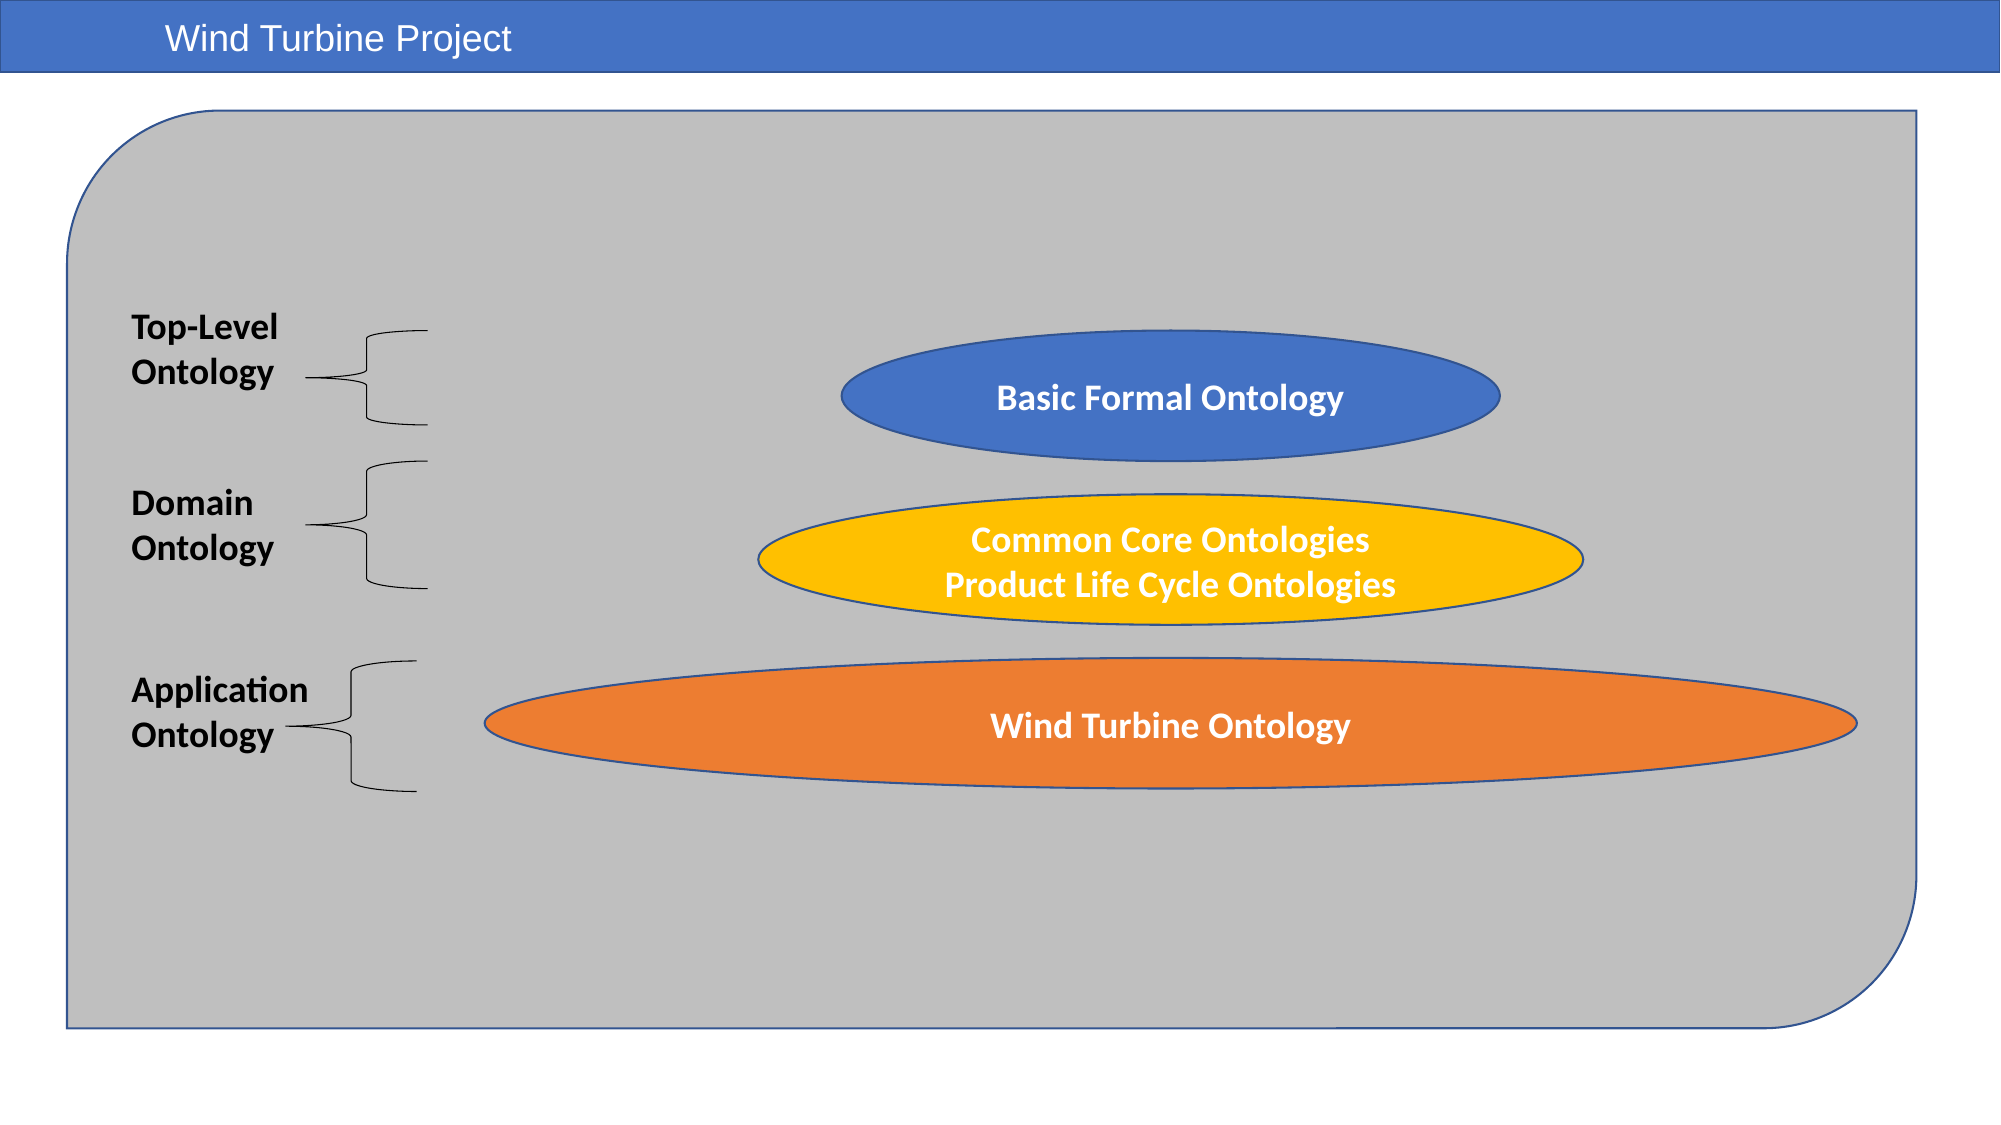

Wind Turbine Project

Top-Level Ontology

Basic Formal Ontology

Domain Ontology
Common Core Ontologies
Product Life Cycle Ontologies
Application Ontology
Wind Turbine Ontology